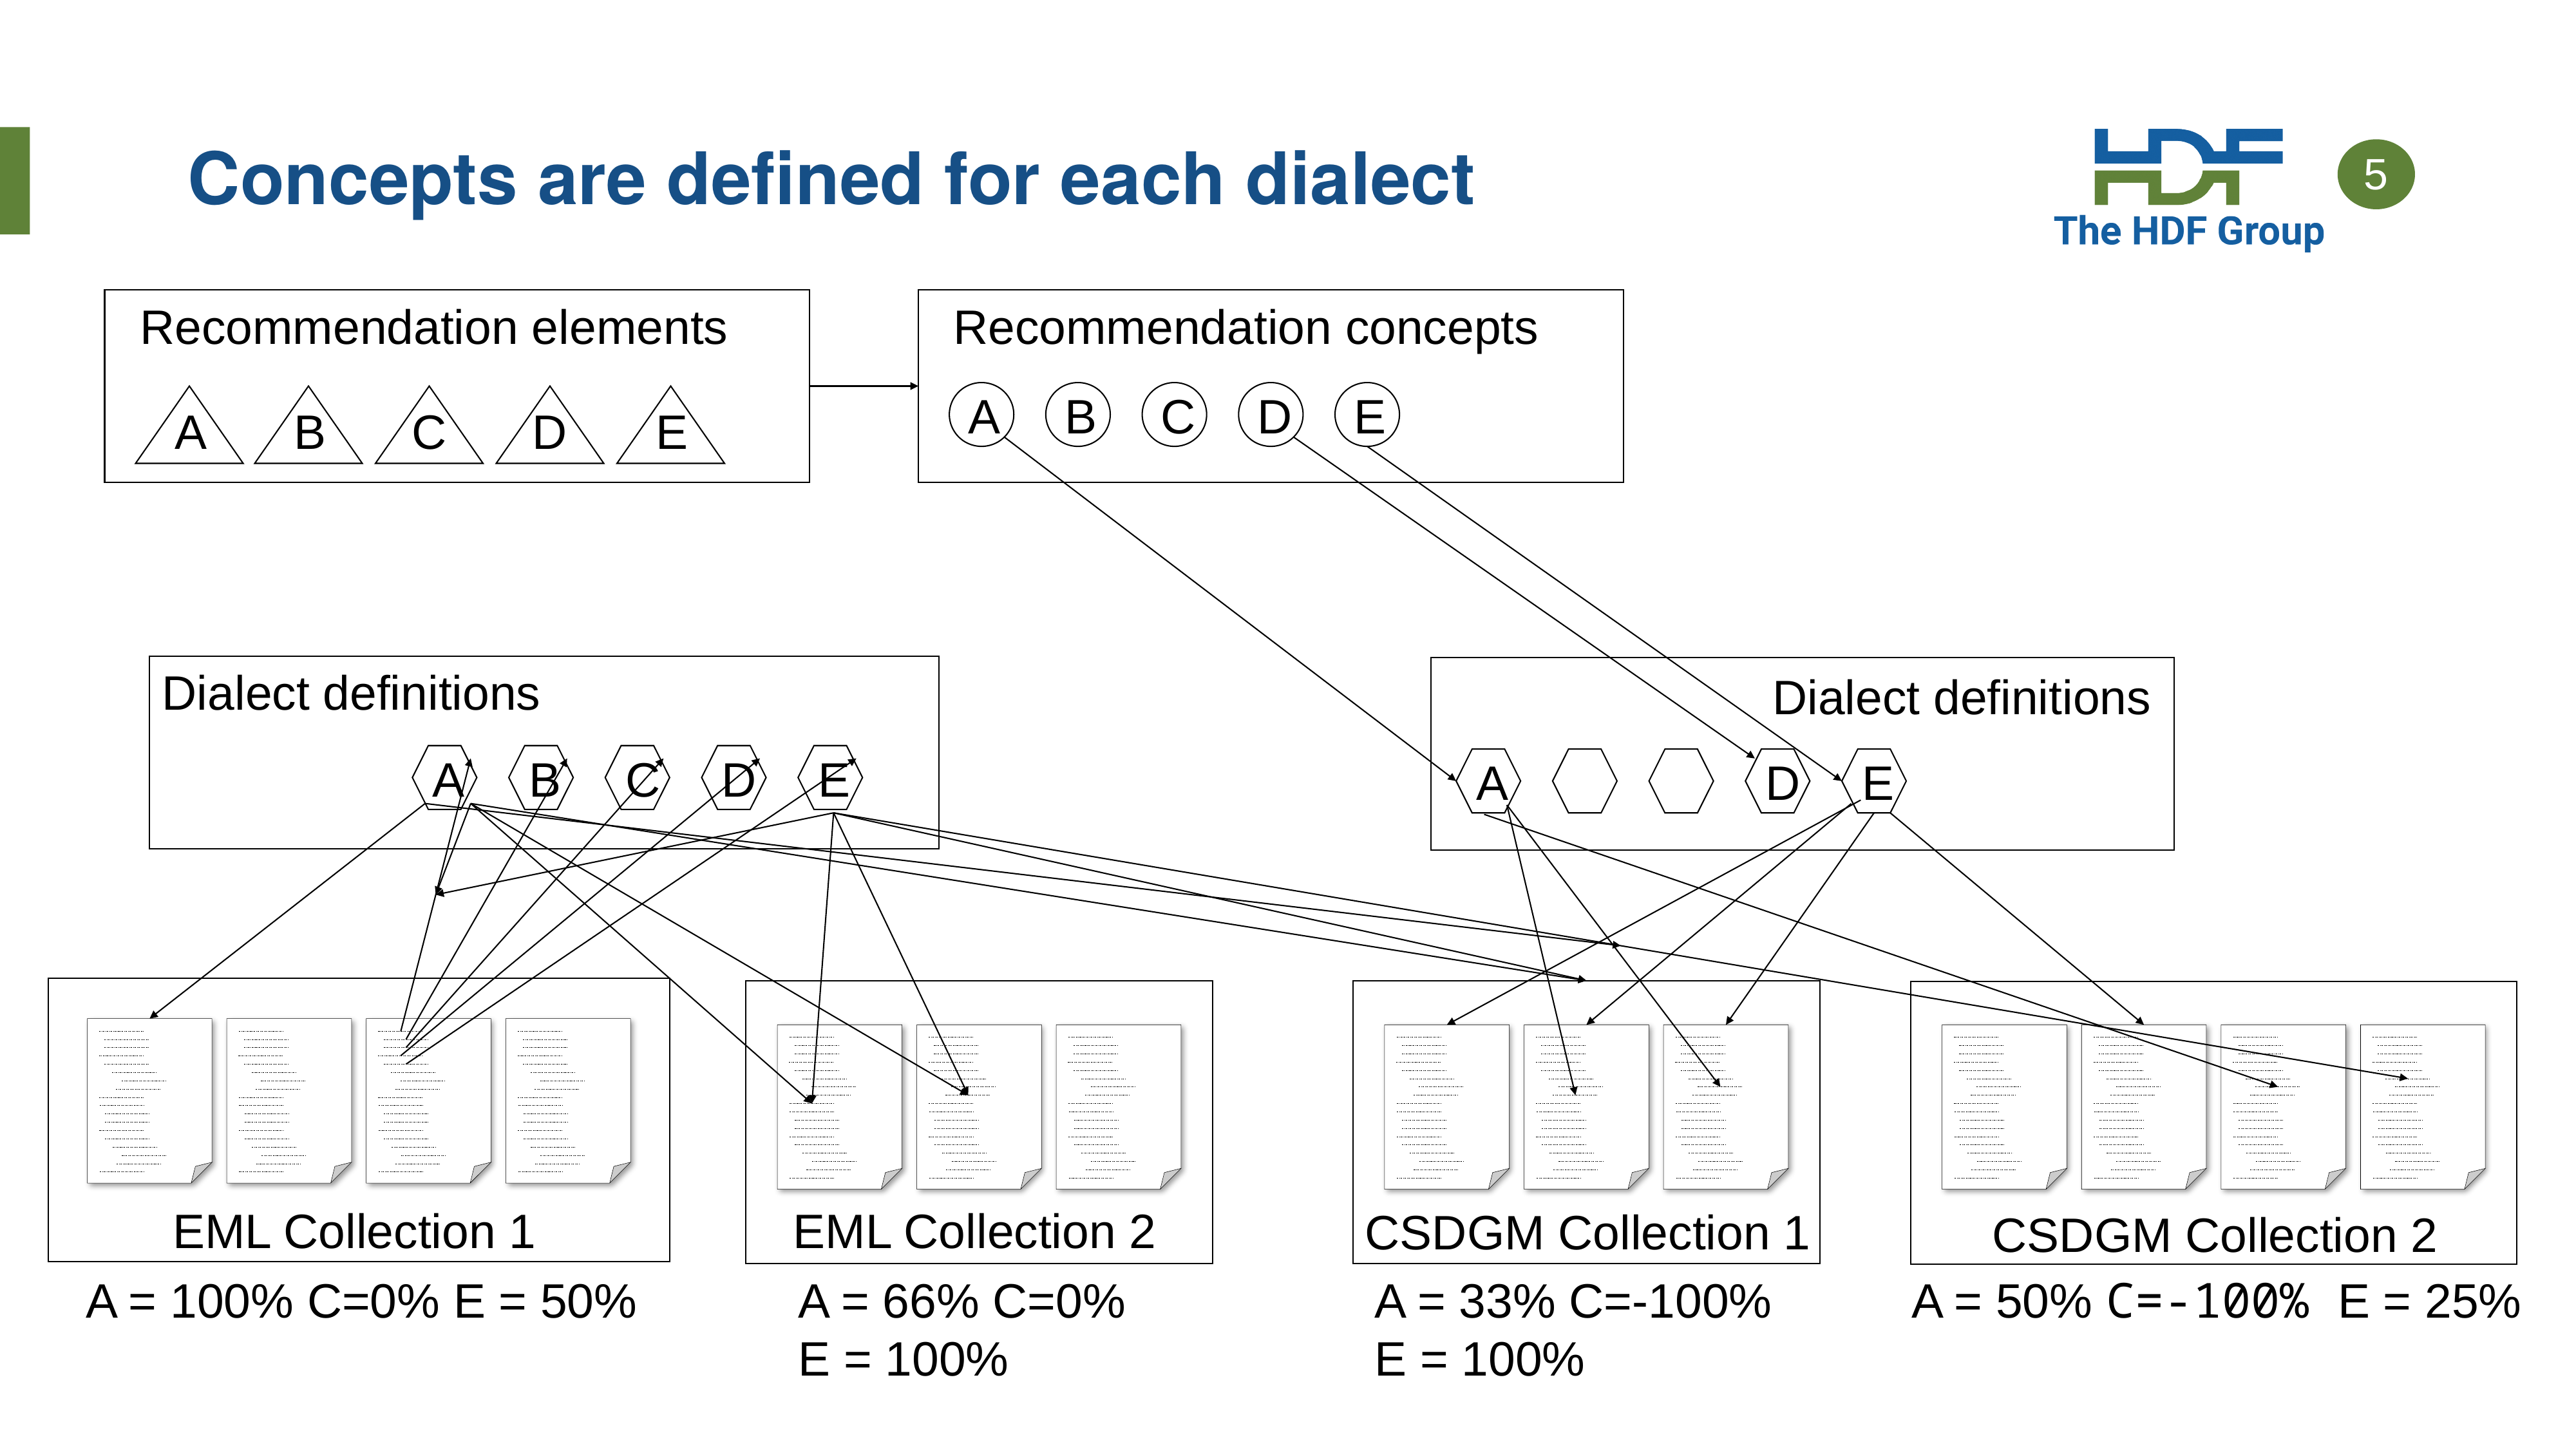

Concepts are defined for each dialect

Recommendation concepts
A
B
C
D
E
Recommendation elements
A
B
C
D
E

Dialect definitions

Dialect definitions
A
B
C
D
E
A

D
E

EML Collection 1
EML Collection 2
CSDGM Collection 1
CSDGM Collection 2
A = 100% C=0% E = 50%
A = 66% C=0% E = 100%
A = 33% C=-100% E = 100%
A = 50% C=-100% E = 25%